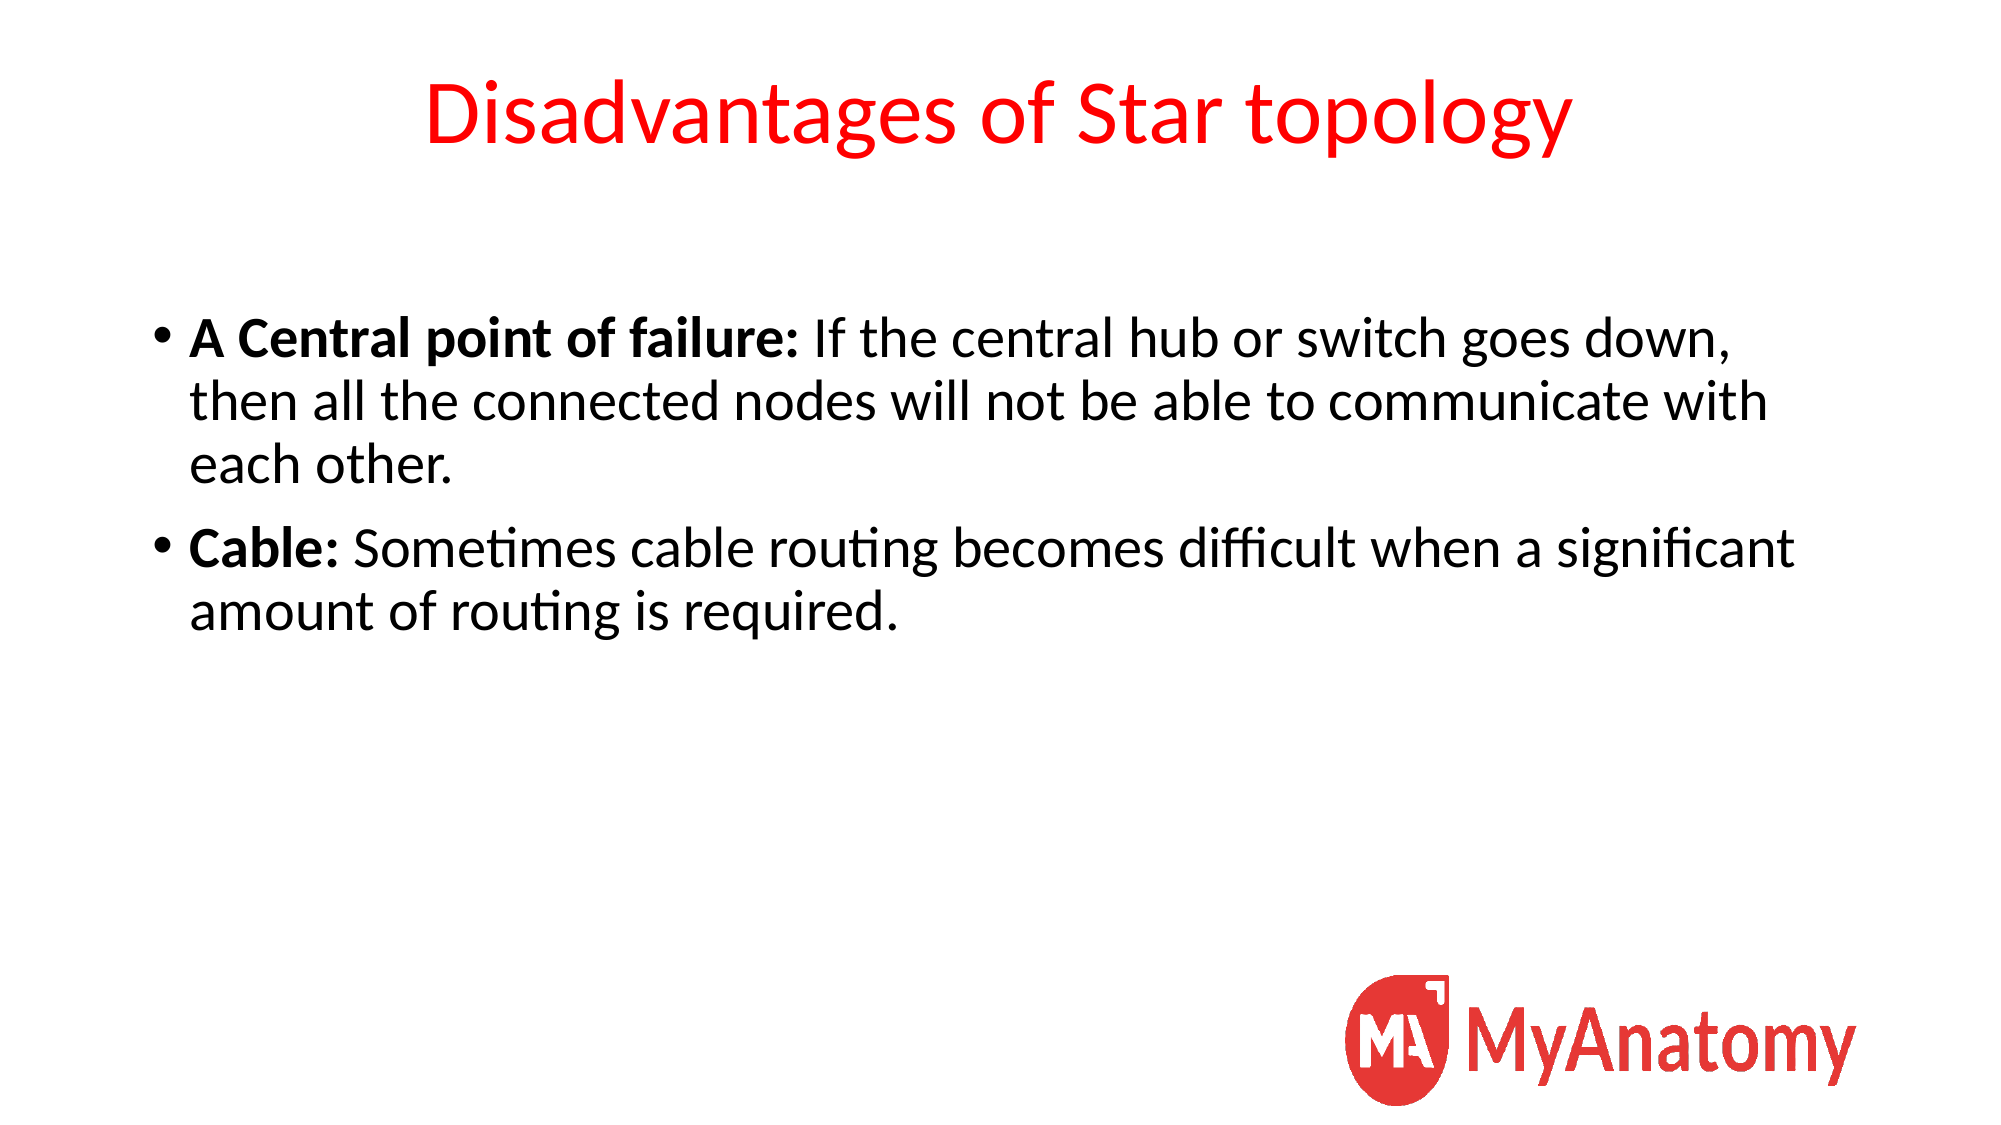

# Disadvantages of Star topology
A Central point of failure: If the central hub or switch goes down, then all the connected nodes will not be able to communicate with each other.
Cable: Sometimes cable routing becomes difficult when a significant amount of routing is required.